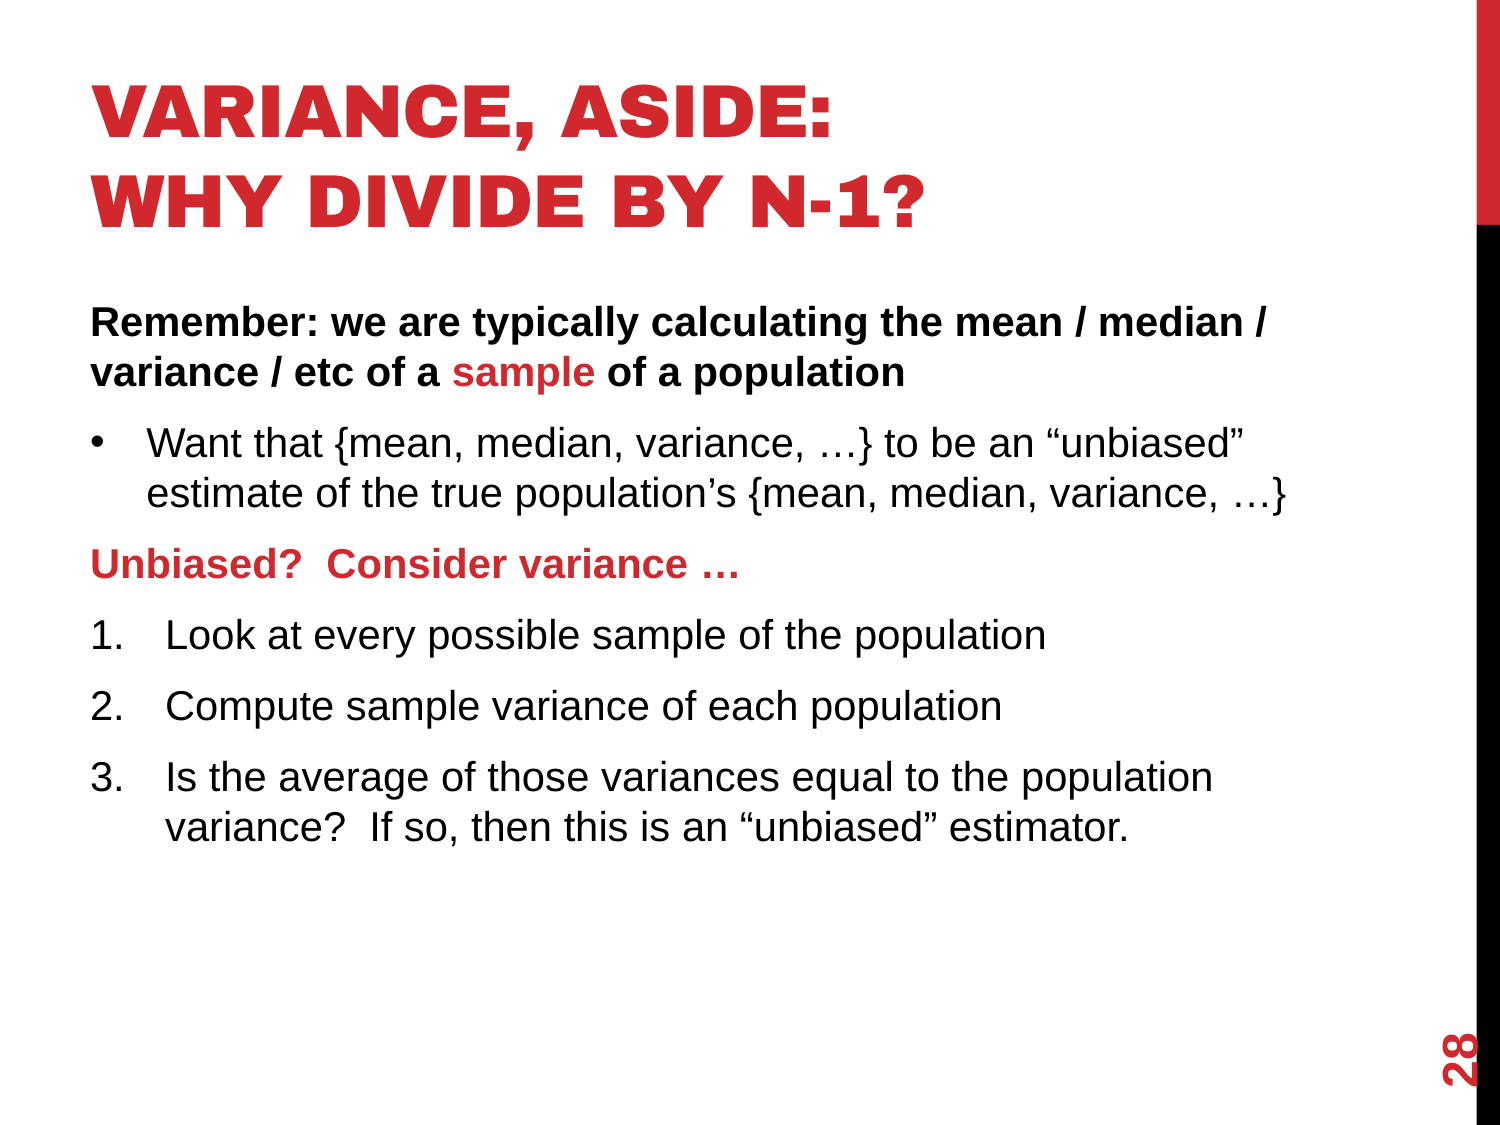

# Variance, aside: Why divide by n-1?
Remember: we are typically calculating the mean / median / variance / etc of a sample of a population
Want that {mean, median, variance, …} to be an “unbiased” estimate of the true population’s {mean, median, variance, …}
Unbiased?  Consider variance …
Look at every possible sample of the population
Compute sample variance of each population
Is the average of those variances equal to the population variance?  If so, then this is an “unbiased” estimator.

28